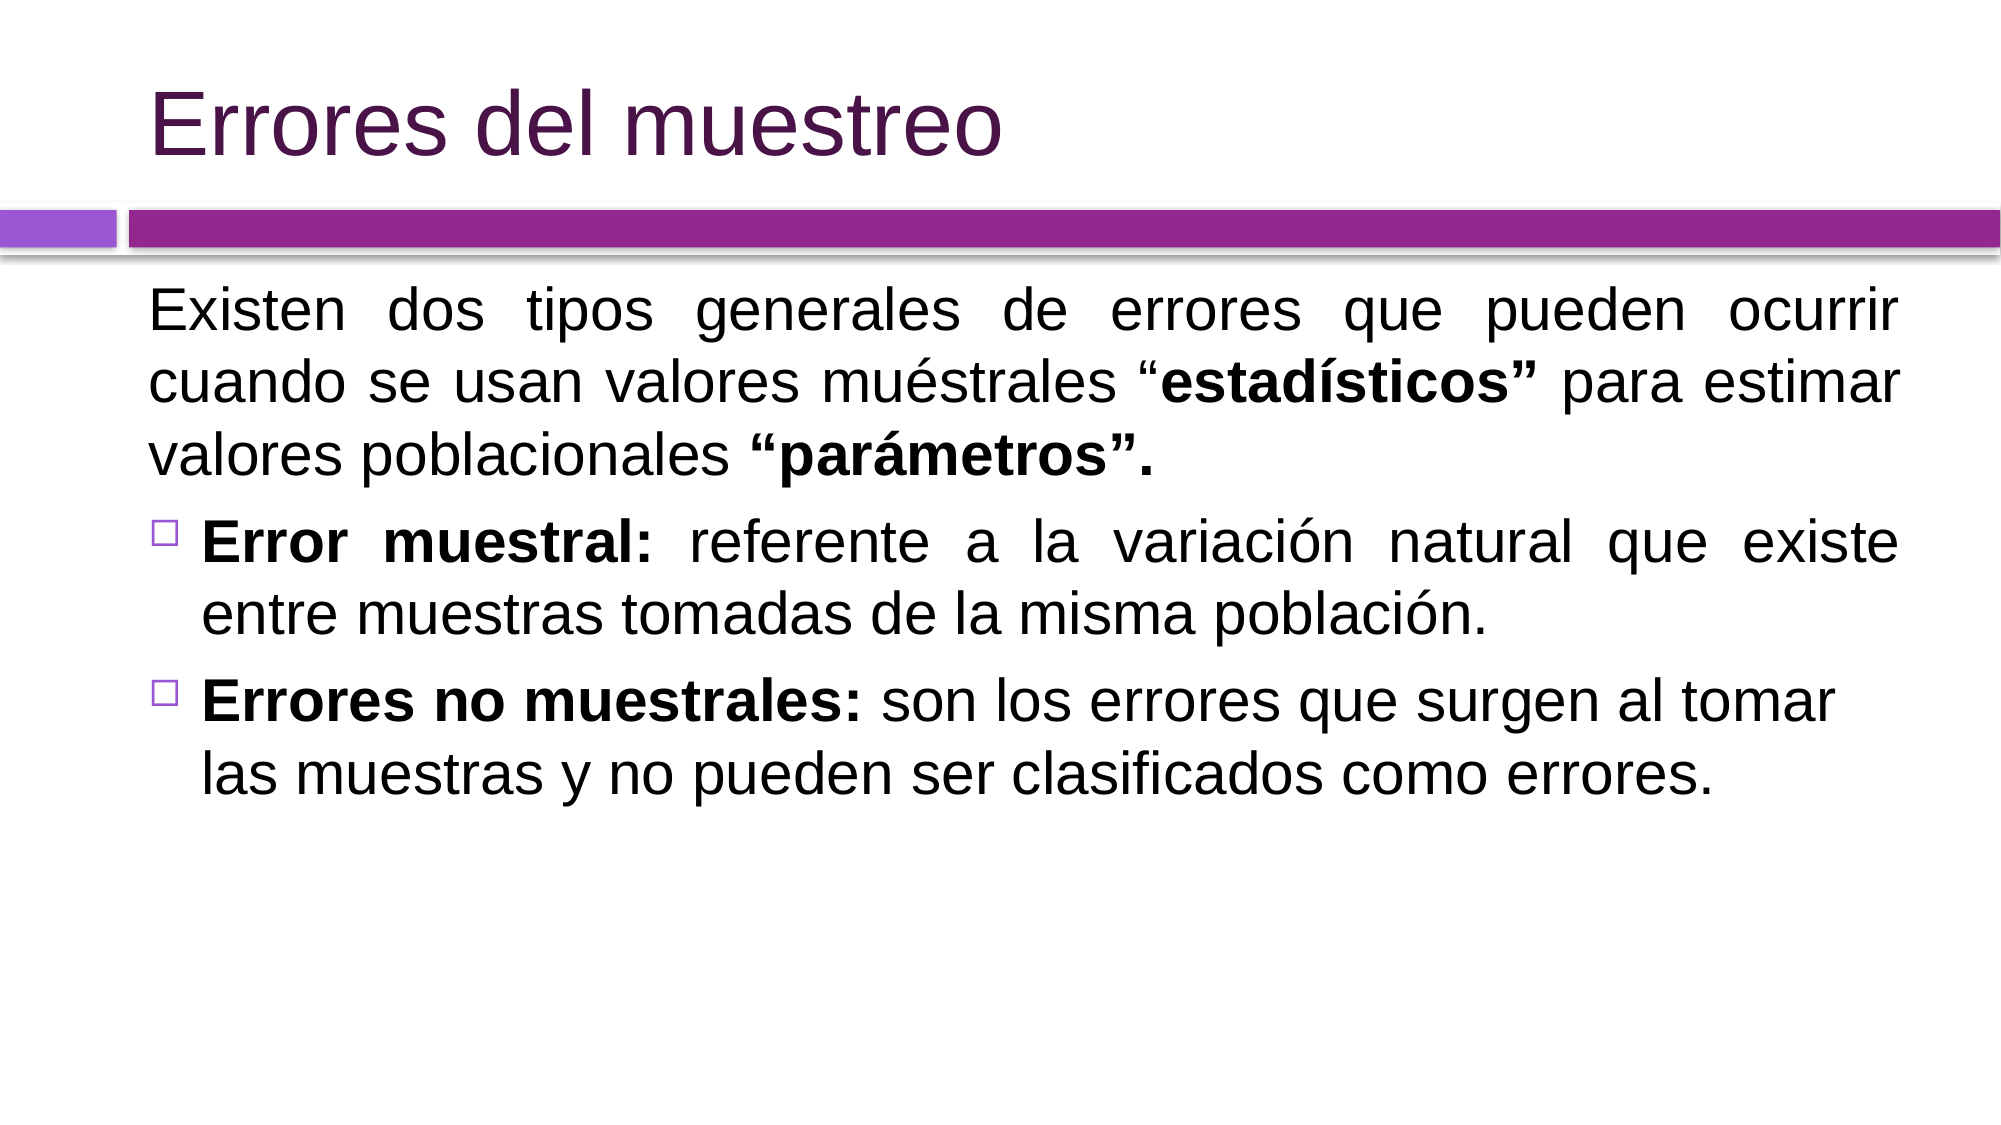

# Errores del muestreo
Existen dos tipos generales de errores que pueden ocurrir cuando se usan valores muéstrales “estadísticos” para estimar valores poblacionales “parámetros”.
Error muestral: referente a la variación natural que existe entre muestras tomadas de la misma población.
Errores no muestrales: son los errores que surgen al tomar las muestras y no pueden ser clasificados como errores.